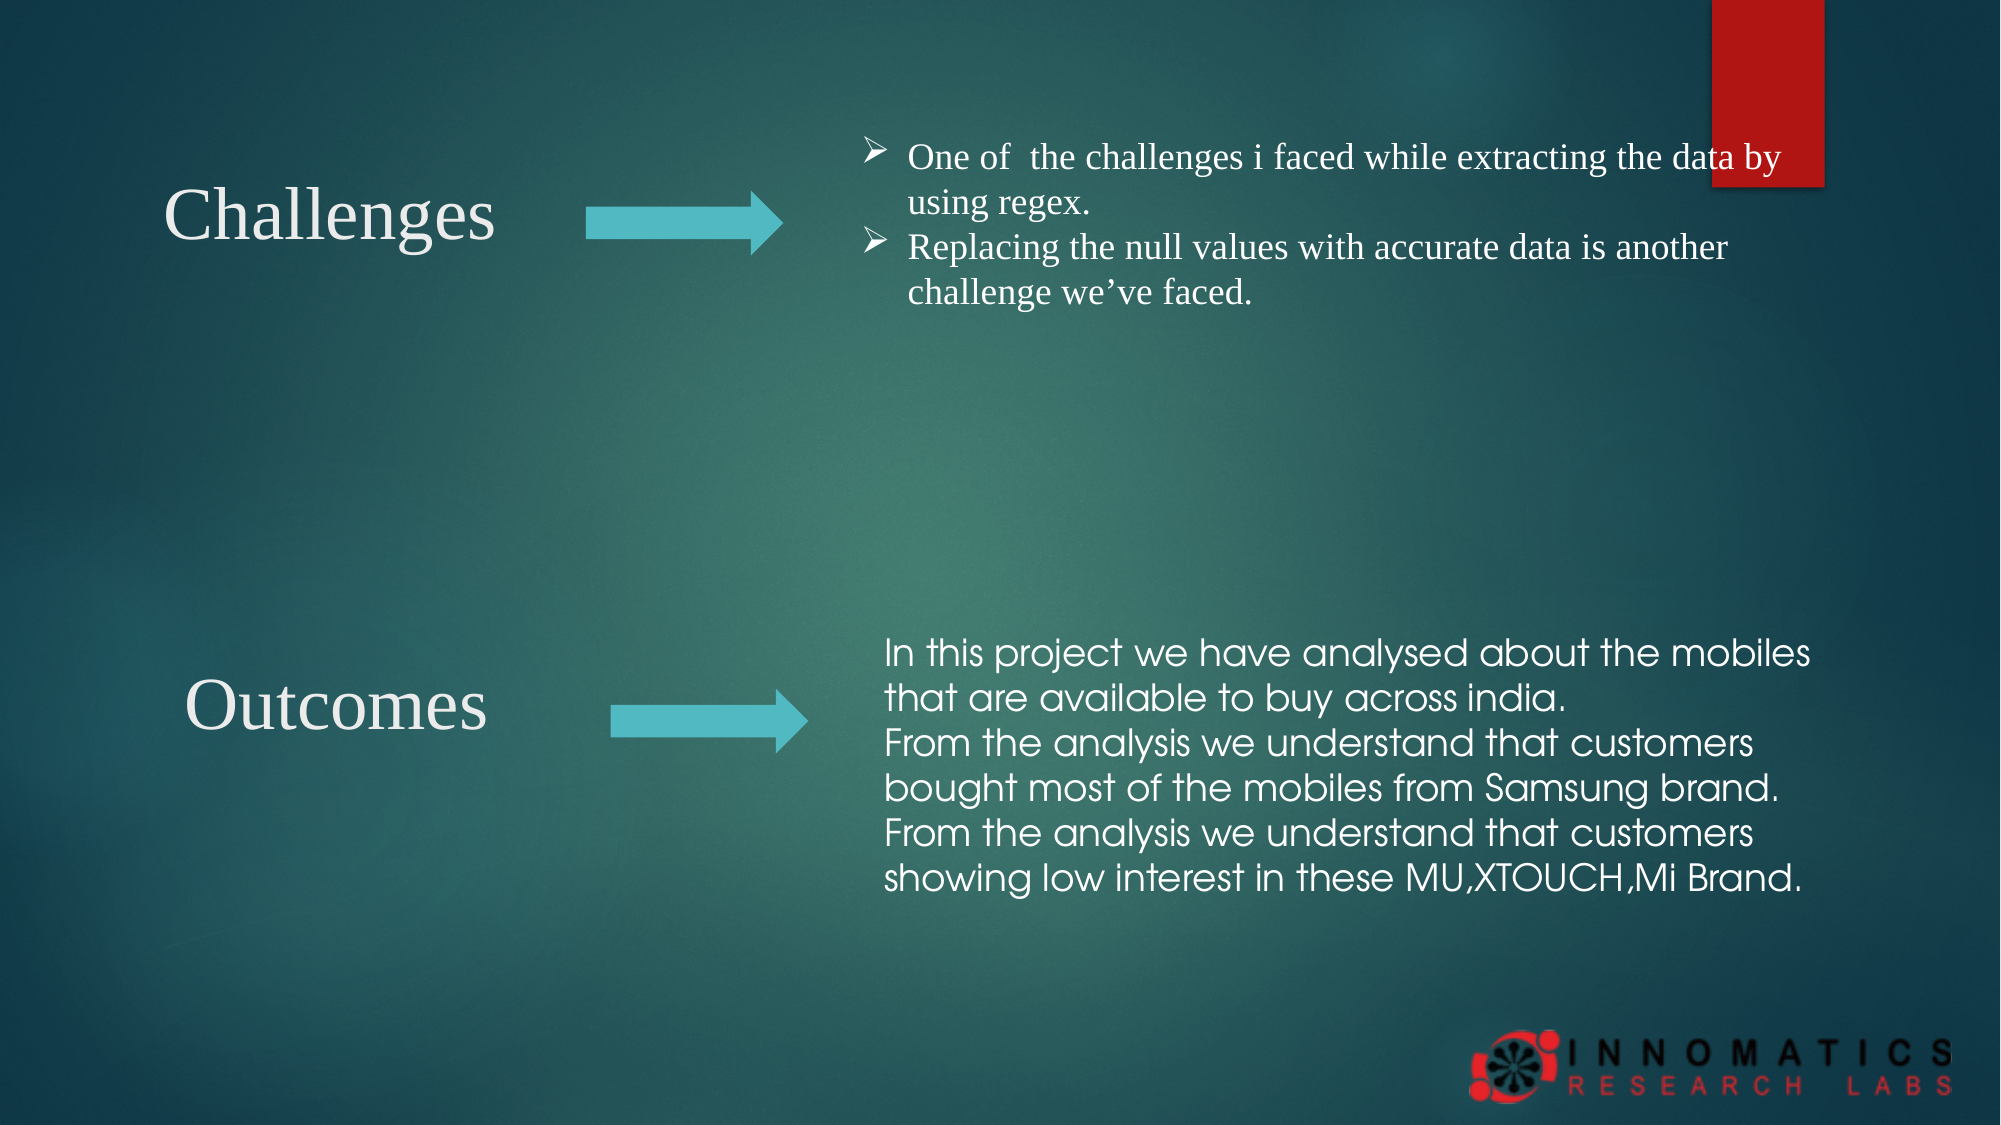

One of  the challenges i faced while extracting the data by using regex.
Replacing the null values with accurate data is another challenge we’ve faced.
Challenges

In this project we have analysed about the mobiles that are available to buy across india.
From the analysis we understand that customers bought most of the mobiles from Samsung brand.
From the analysis we understand that customers showing low interest in these MU,XTOUCH,Mi Brand.

Outcomes